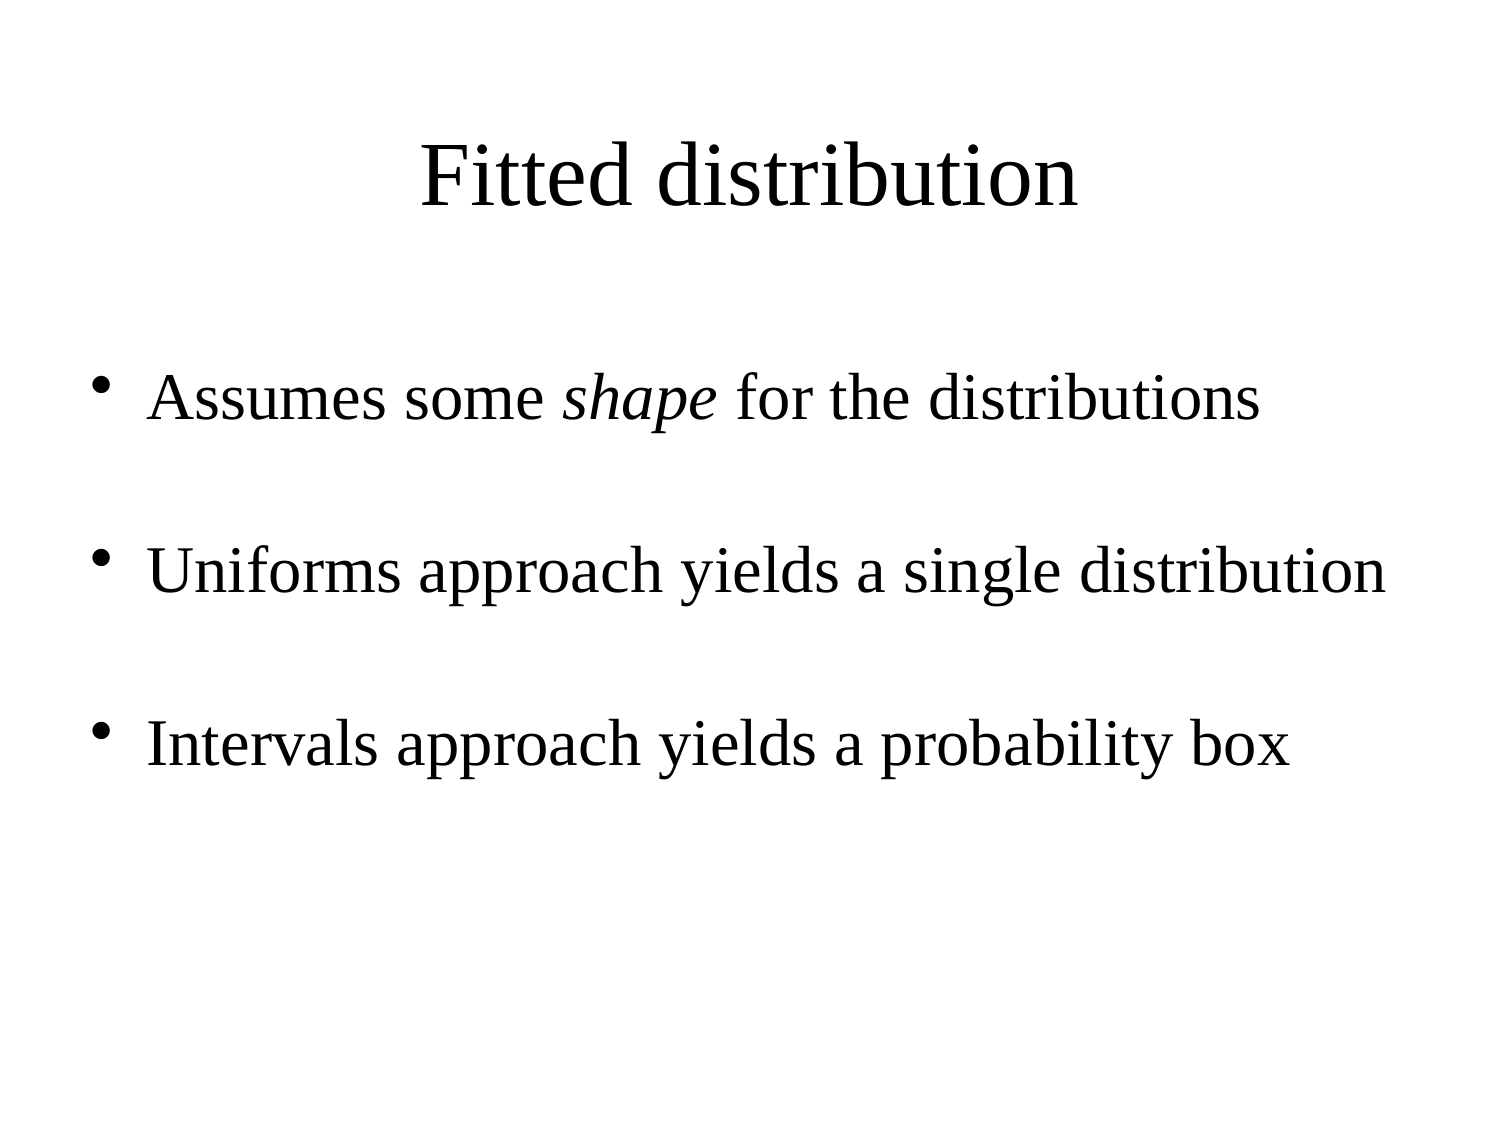

# Fitted distribution
Assumes some shape for the distributions

Uniforms approach yields a single distribution

Intervals approach yields a probability box